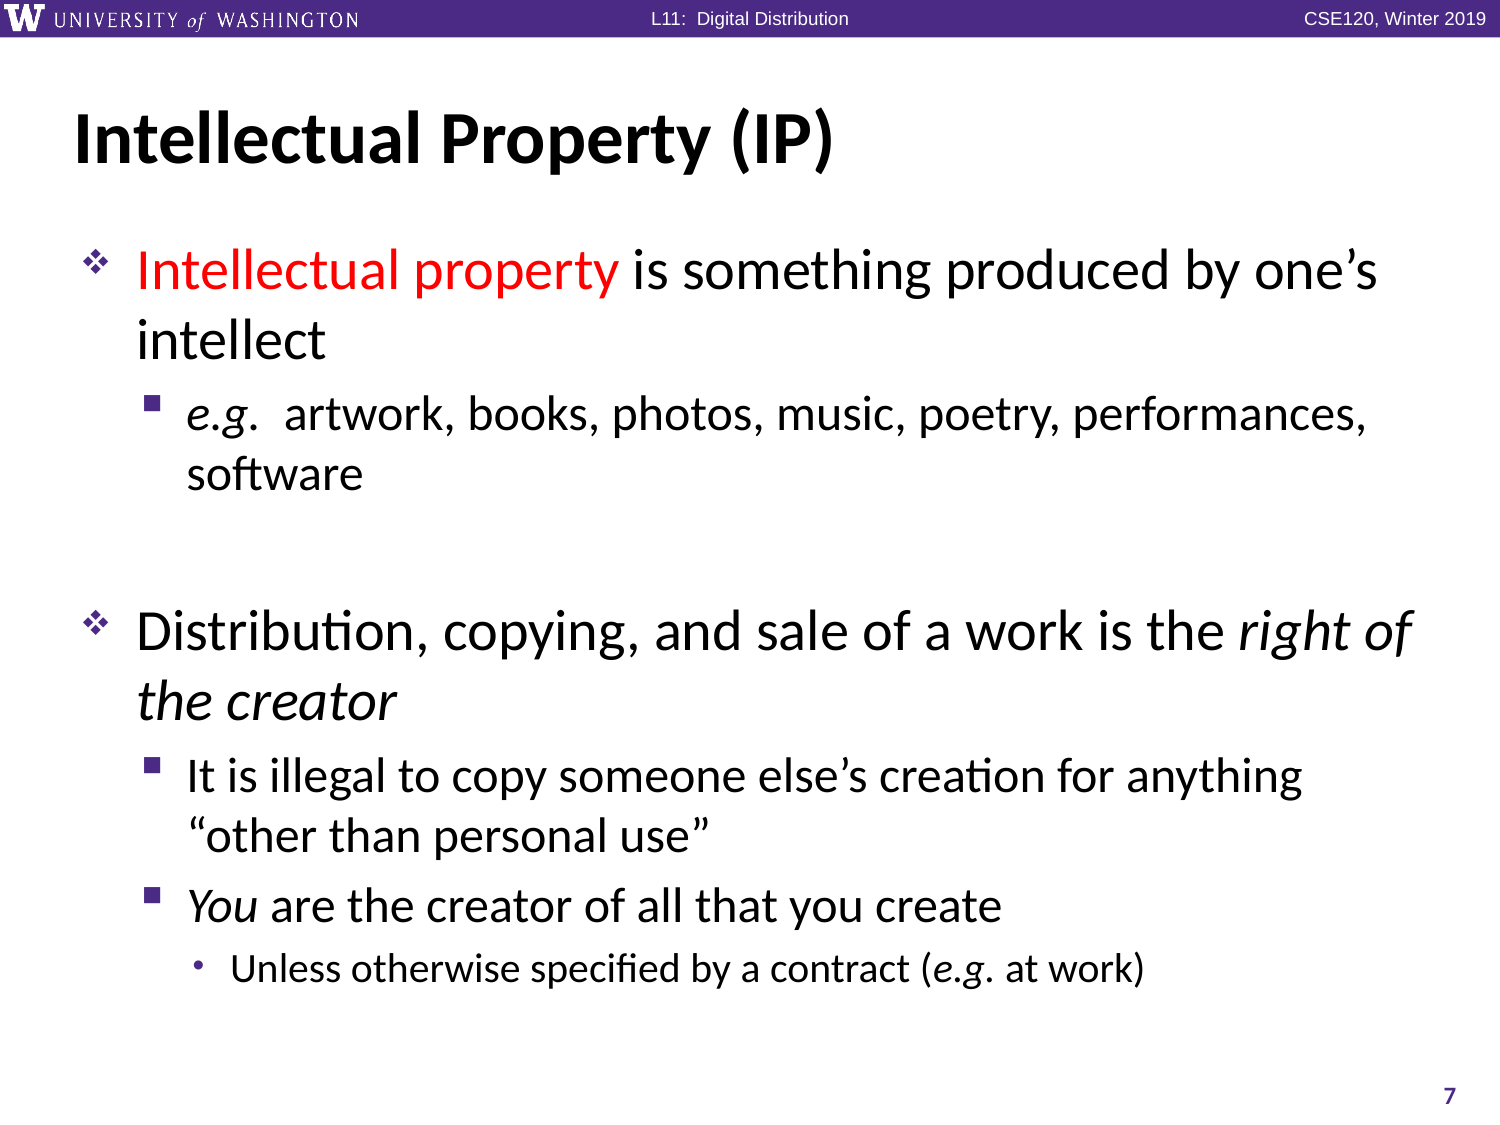

# Intellectual Property (IP)
Intellectual property is something produced by one’s intellect
e.g.  artwork, books, photos, music, poetry, performances, software

Distribution, copying, and sale of a work is the right of the creator
It is illegal to copy someone else’s creation for anything “other than personal use”
You are the creator of all that you create
Unless otherwise specified by a contract (e.g. at work)
7